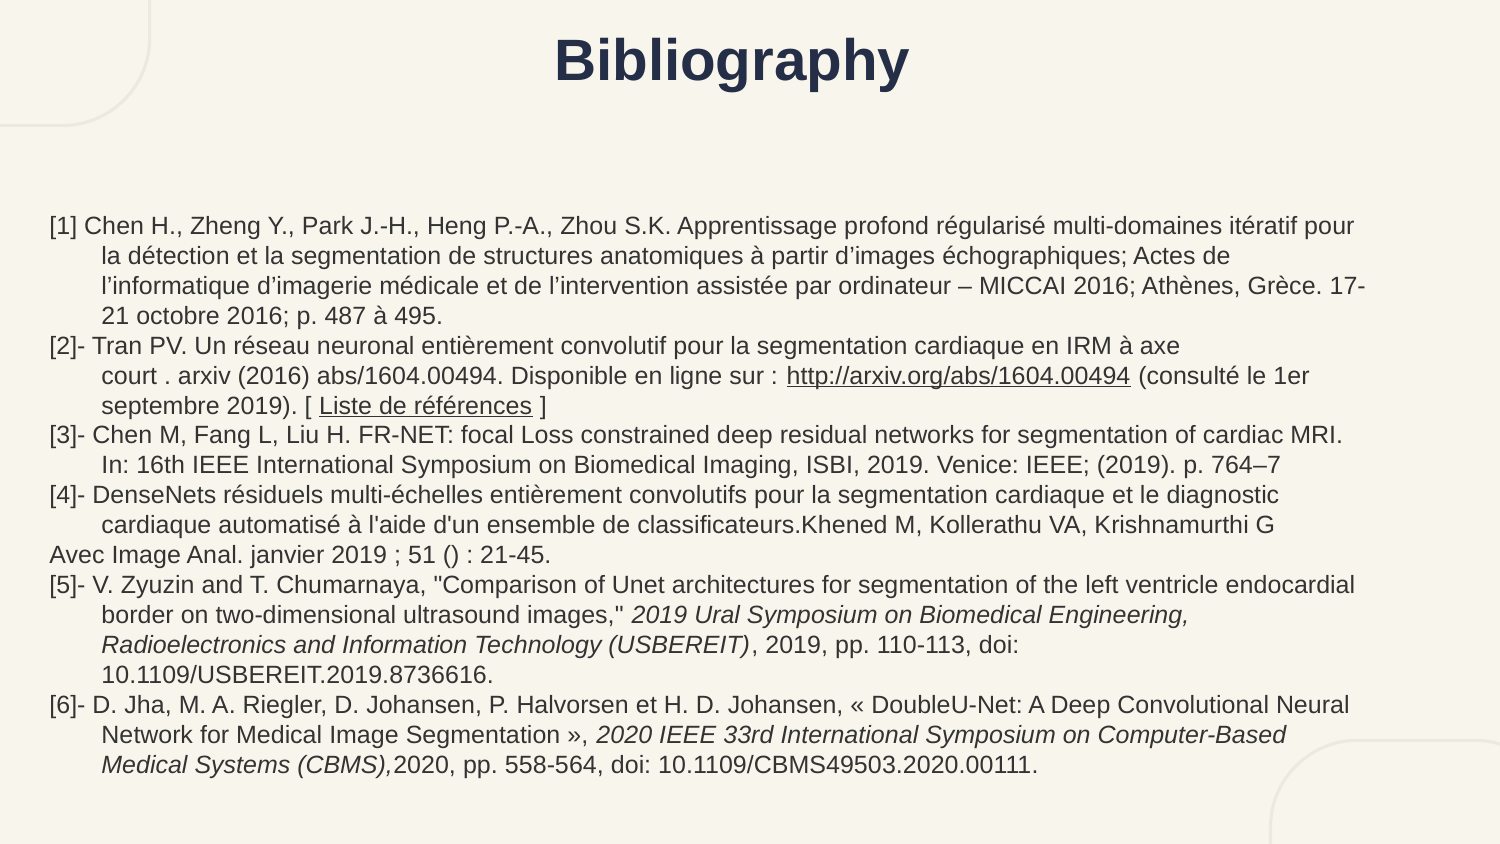

# Bibliography

[1] Chen H., Zheng Y., Park J.-H., Heng P.-A., Zhou S.K. Apprentissage profond régularisé multi-domaines itératif pour la détection et la segmentation de structures anatomiques à partir d’images échographiques; Actes de l’informatique d’imagerie médicale et de l’intervention assistée par ordinateur – MICCAI 2016; Athènes, Grèce. 17-21 octobre 2016; p. 487 à 495.
[2]- Tran PV. Un réseau neuronal entièrement convolutif pour la segmentation cardiaque en IRM à axe court . arxiv (2016) abs/1604.00494. Disponible en ligne sur : http://arxiv.org/abs/1604.00494 (consulté le 1er septembre 2019). [ Liste de références ]
[3]- Chen M, Fang L, Liu H. FR-NET: focal Loss constrained deep residual networks for segmentation of cardiac MRI. In: 16th IEEE International Symposium on Biomedical Imaging, ISBI, 2019. Venice: IEEE; (2019). p. 764–7
[4]- DenseNets résiduels multi-échelles entièrement convolutifs pour la segmentation cardiaque et le diagnostic cardiaque automatisé à l'aide d'un ensemble de classificateurs.Khened M, Kollerathu VA, Krishnamurthi G
Avec Image Anal. janvier 2019 ; 51 () : 21-45.
[5]- V. Zyuzin and T. Chumarnaya, "Comparison of Unet architectures for segmentation of the left ventricle endocardial border on two-dimensional ultrasound images," 2019 Ural Symposium on Biomedical Engineering, Radioelectronics and Information Technology (USBEREIT), 2019, pp. 110-113, doi: 10.1109/USBEREIT.2019.8736616.
[6]- D. Jha, M. A. Riegler, D. Johansen, P. Halvorsen et H. D. Johansen, « DoubleU-Net: A Deep Convolutional Neural Network for Medical Image Segmentation », 2020 IEEE 33rd International Symposium on Computer-Based Medical Systems (CBMS),2020, pp. 558-564, doi: 10.1109/CBMS49503.2020.00111.